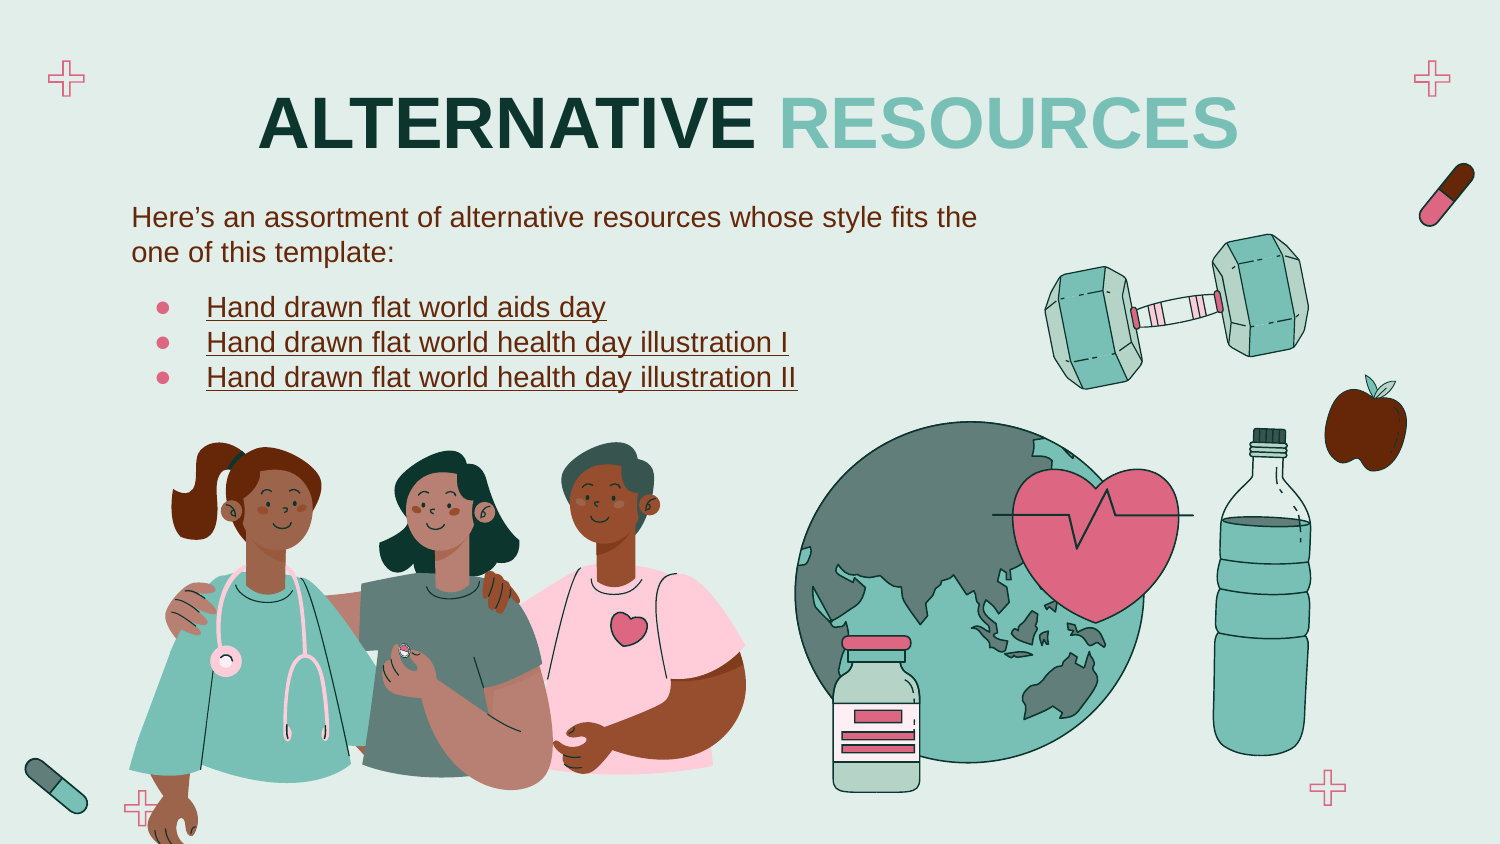

# ALTERNATIVE RESOURCES
Here’s an assortment of alternative resources whose style fits the one of this template:
Hand drawn flat world aids day
Hand drawn flat world health day illustration I
Hand drawn flat world health day illustration II